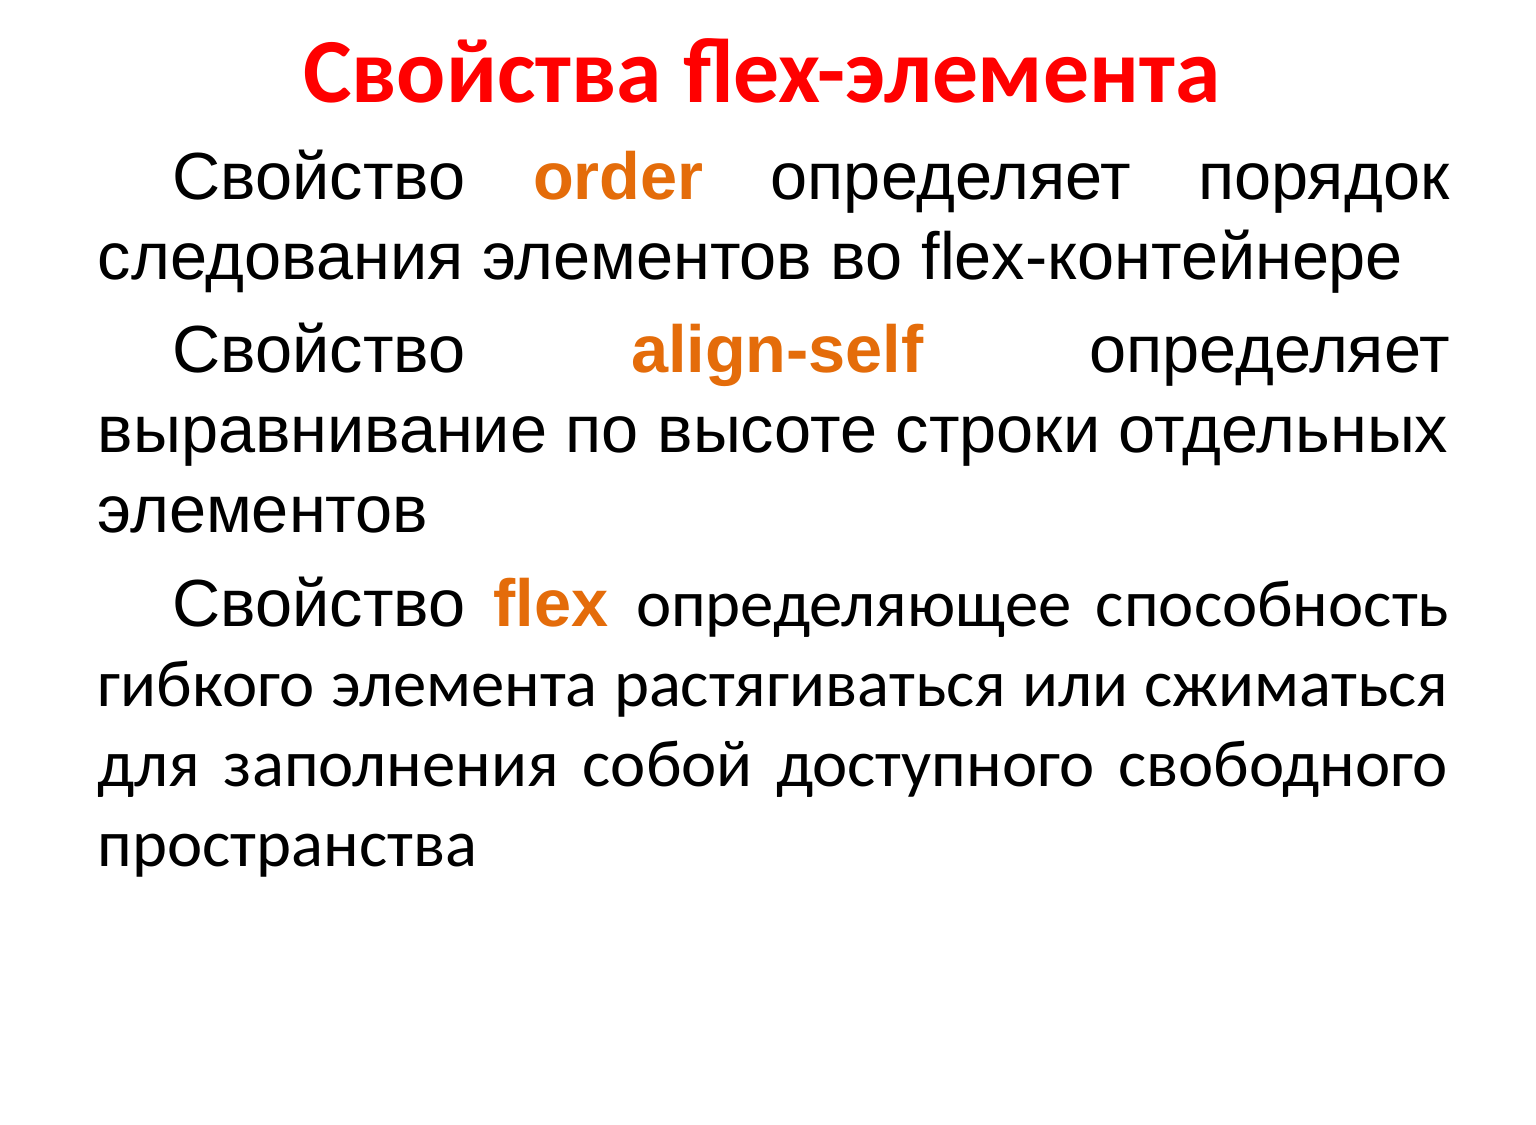

# Свойства flex-элемента
Свойство order определяет порядок следования элементов во flex-контейнере
Свойство align-self определяет выравнивание по высоте строки отдельных элементов
Свойство flex определяющее способность гибкого элемента растягиваться или сжиматься для заполнения собой доступного свободного пространства